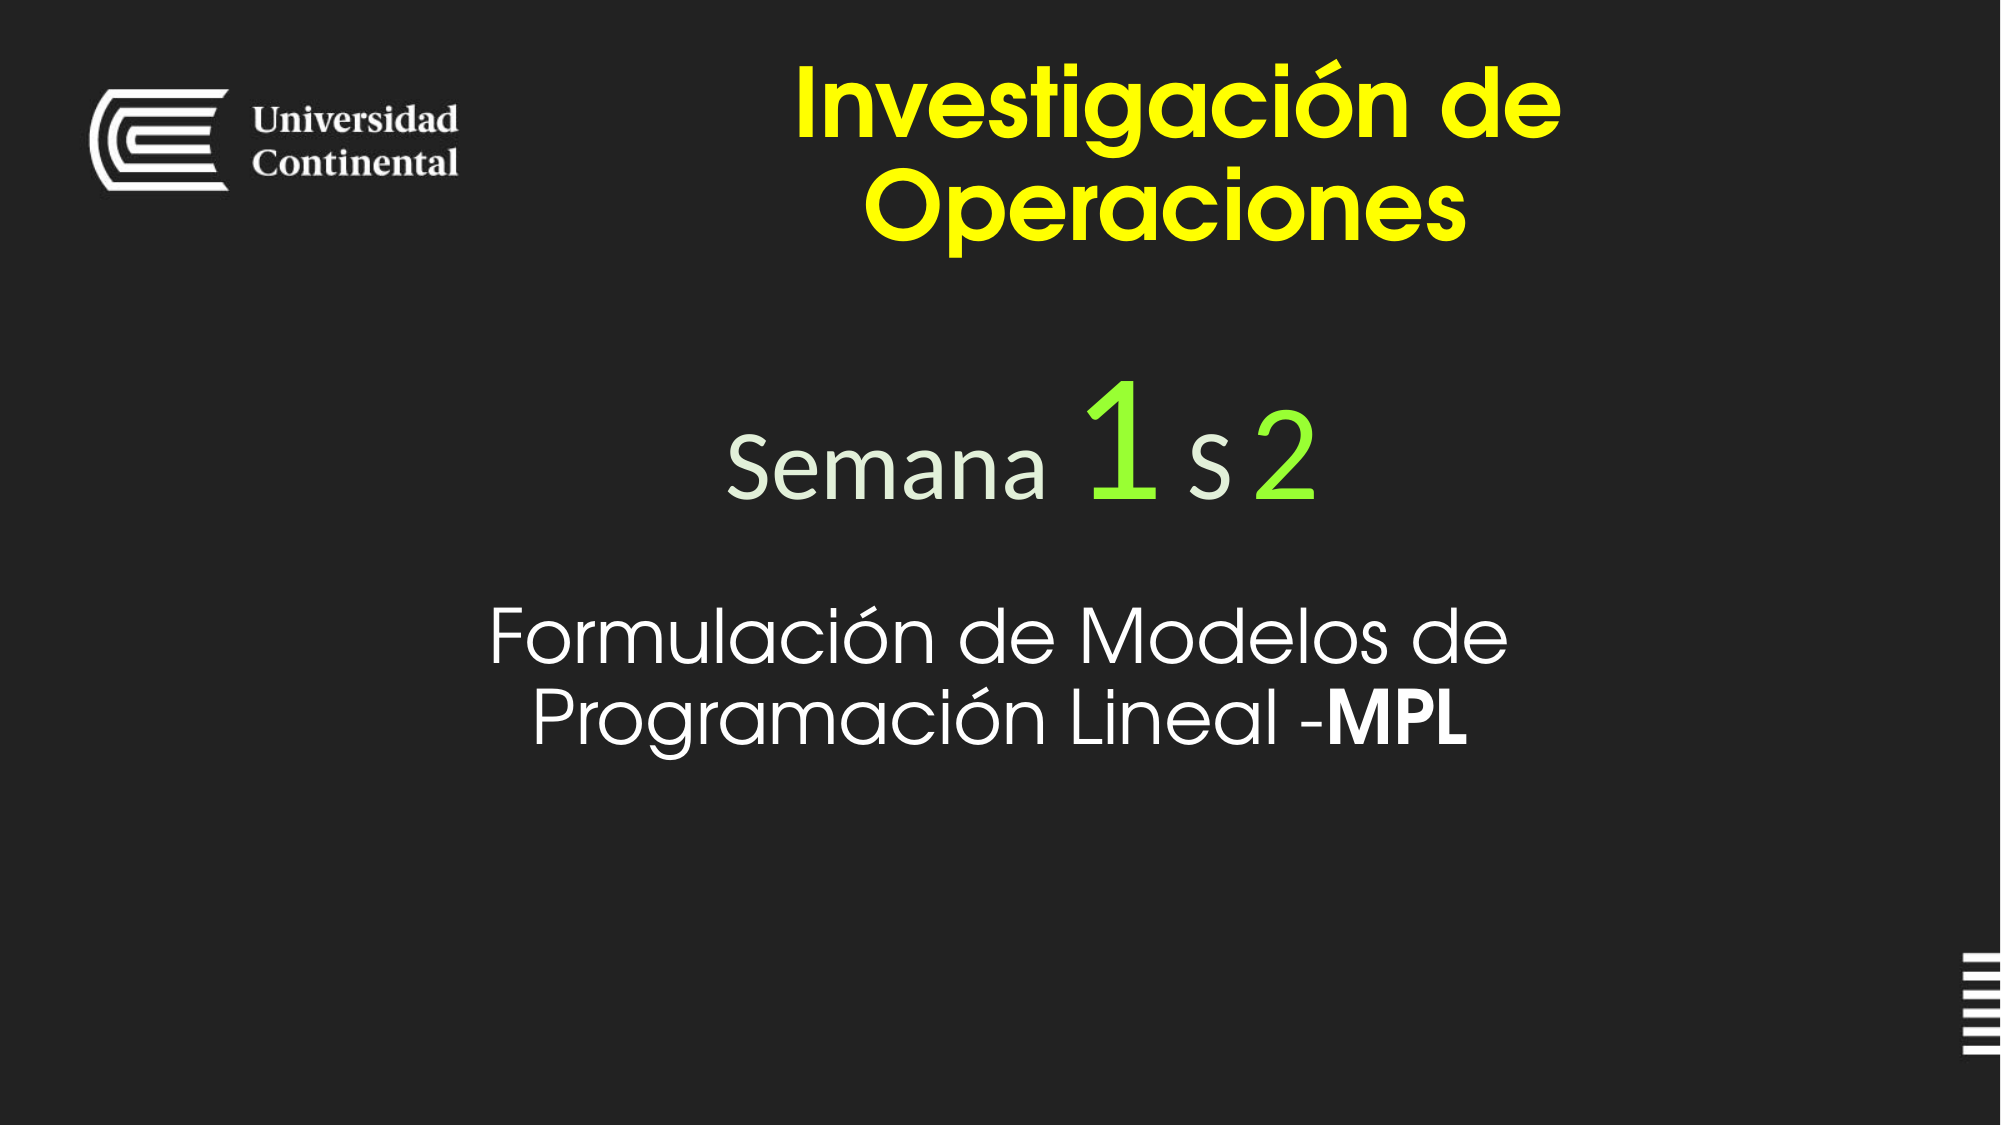

Investigación de Operaciones
# Semana 1 S 2
Formulación de Modelos de Programación Lineal -MPL